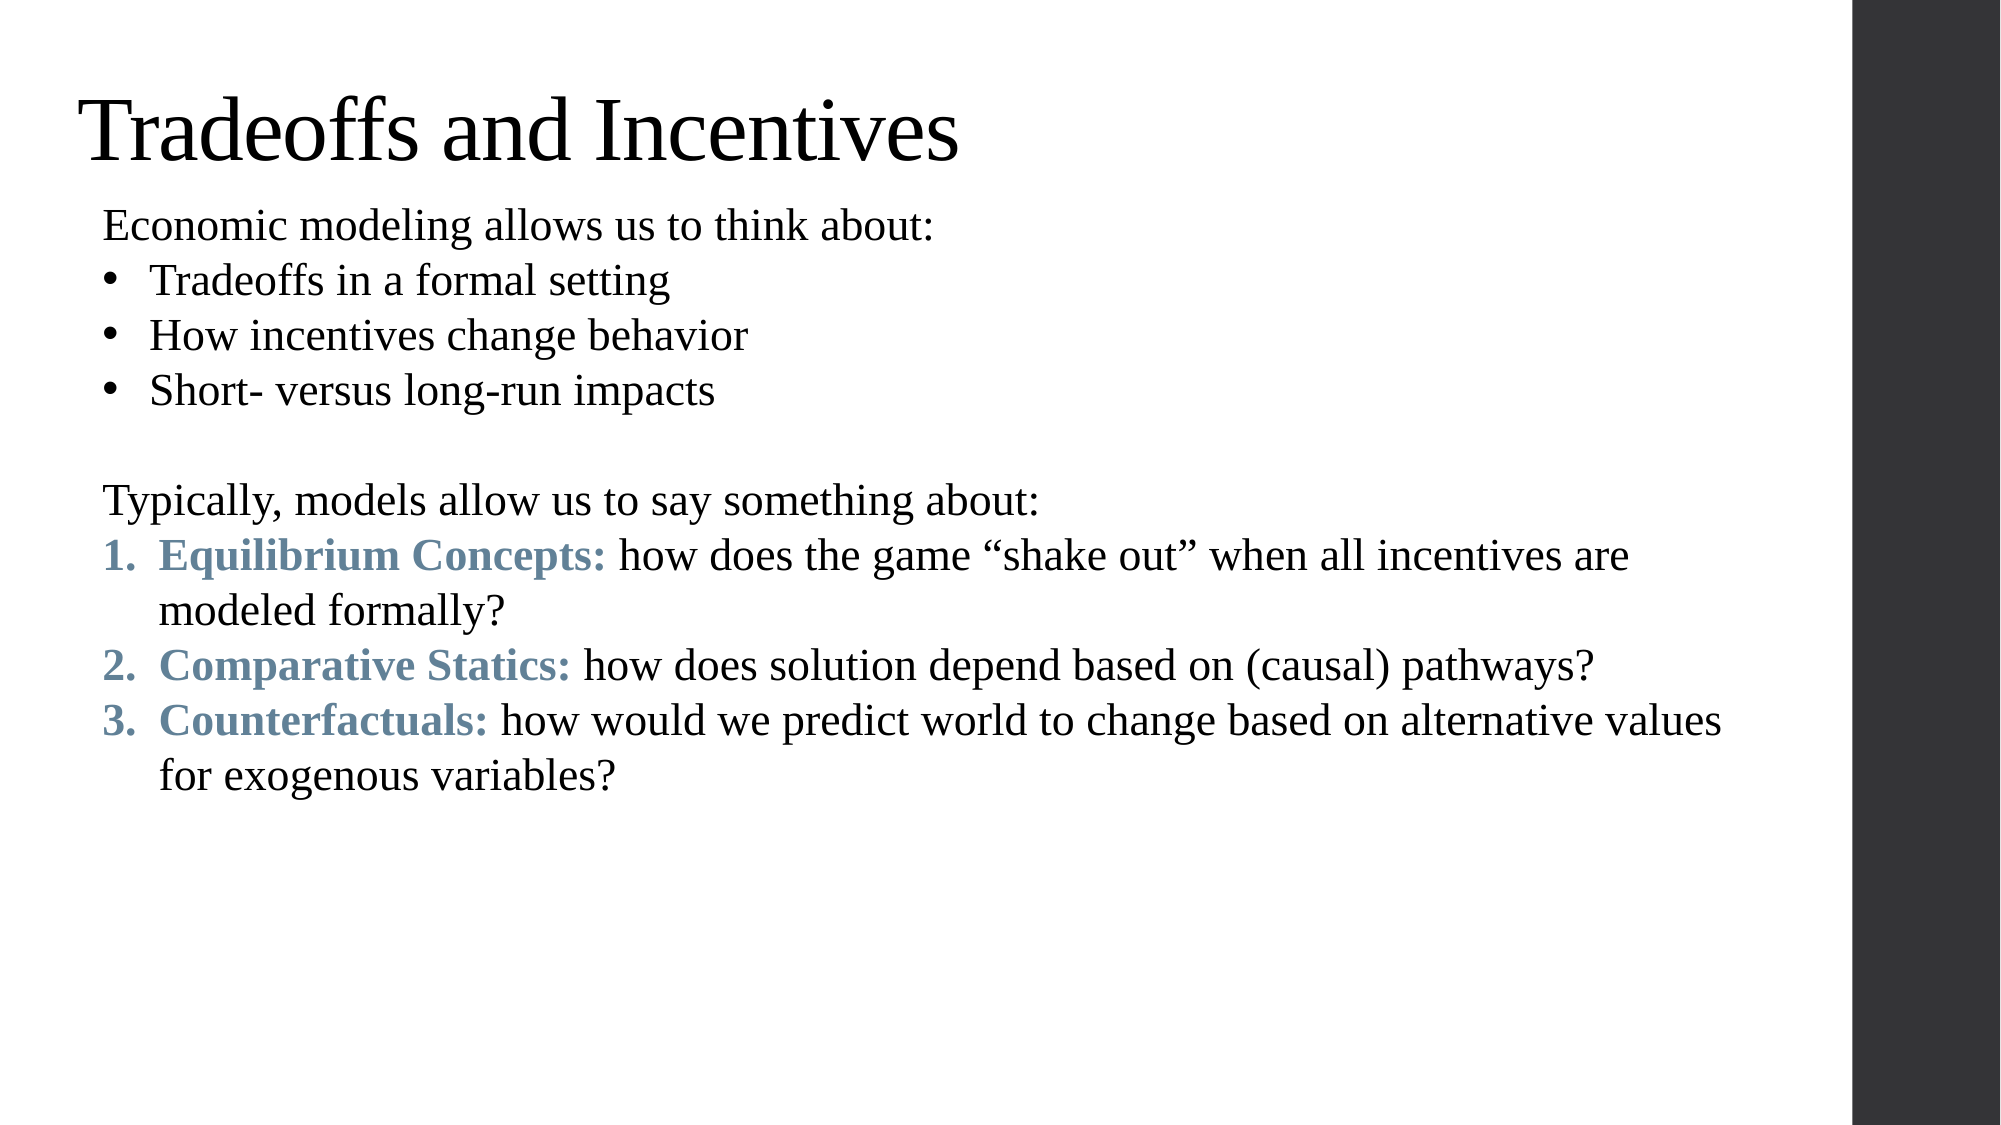

Tradeoffs and Incentives
Economic modeling allows us to think about:
Tradeoffs in a formal setting
How incentives change behavior
Short- versus long-run impacts

Typically, models allow us to say something about:
Equilibrium Concepts: how does the game “shake out” when all incentives are modeled formally?
Comparative Statics: how does solution depend based on (causal) pathways?
Counterfactuals: how would we predict world to change based on alternative values for exogenous variables?